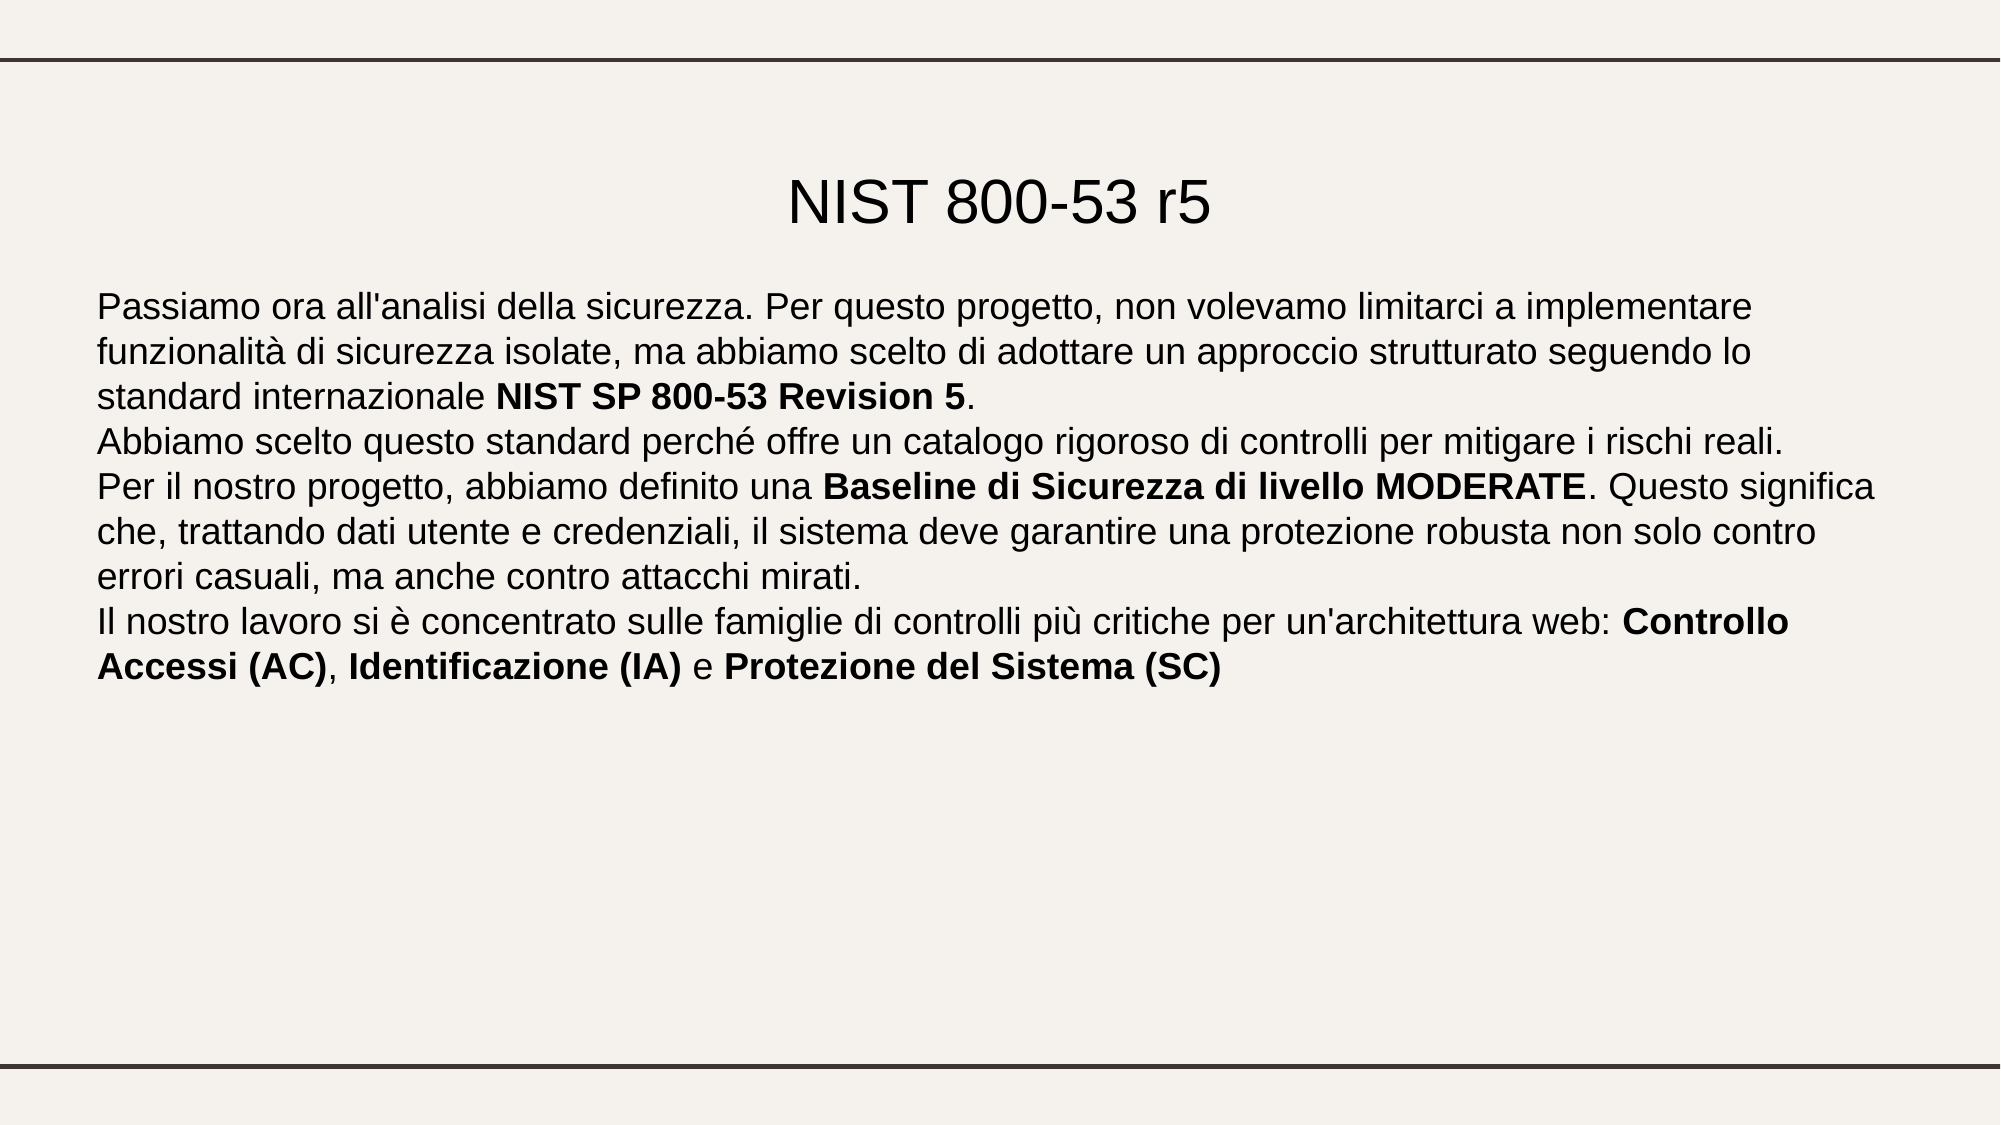

# NIST 800-53 r5
Passiamo ora all'analisi della sicurezza. Per questo progetto, non volevamo limitarci a implementare funzionalità di sicurezza isolate, ma abbiamo scelto di adottare un approccio strutturato seguendo lo standard internazionale NIST SP 800-53 Revision 5.
Abbiamo scelto questo standard perché offre un catalogo rigoroso di controlli per mitigare i rischi reali.
Per il nostro progetto, abbiamo definito una Baseline di Sicurezza di livello MODERATE. Questo significa che, trattando dati utente e credenziali, il sistema deve garantire una protezione robusta non solo contro errori casuali, ma anche contro attacchi mirati.
Il nostro lavoro si è concentrato sulle famiglie di controlli più critiche per un'architettura web: Controllo Accessi (AC), Identificazione (IA) e Protezione del Sistema (SC)